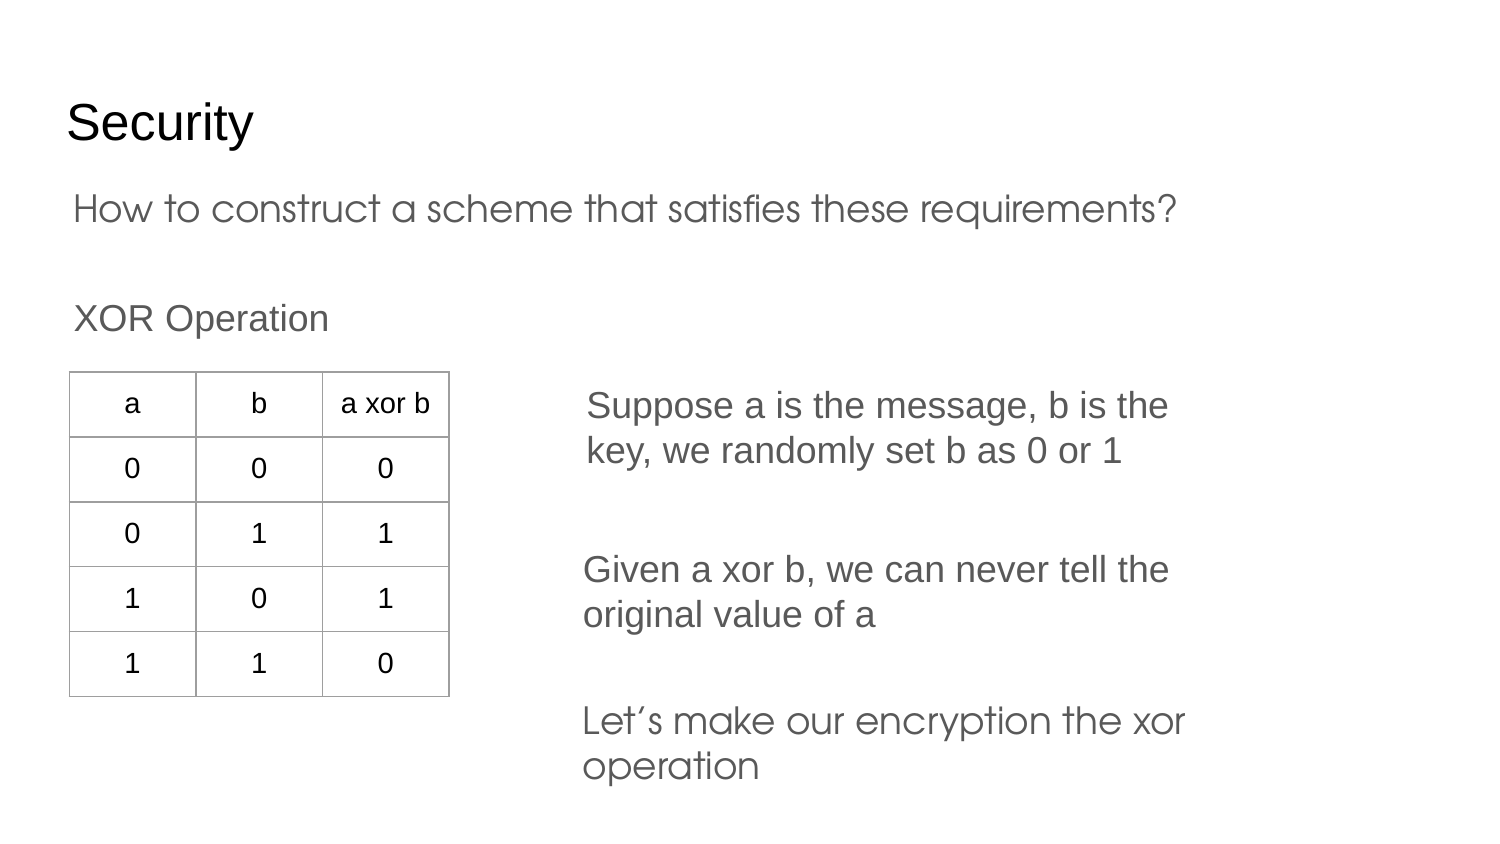

# Security

How to construct a scheme that satisfies these requirements?

XOR Operation
Suppose a is the message, b is the key, we randomly set b as 0 or 1
| a | b | a xor b |
| --- | --- | --- |
| 0 | 0 | 0 |
| 0 | 1 | 1 |
| 1 | 0 | 1 |
| 1 | 1 | 0 |
Given a xor b, we can never tell the original value of a
Let’s make our encryption the xor operation